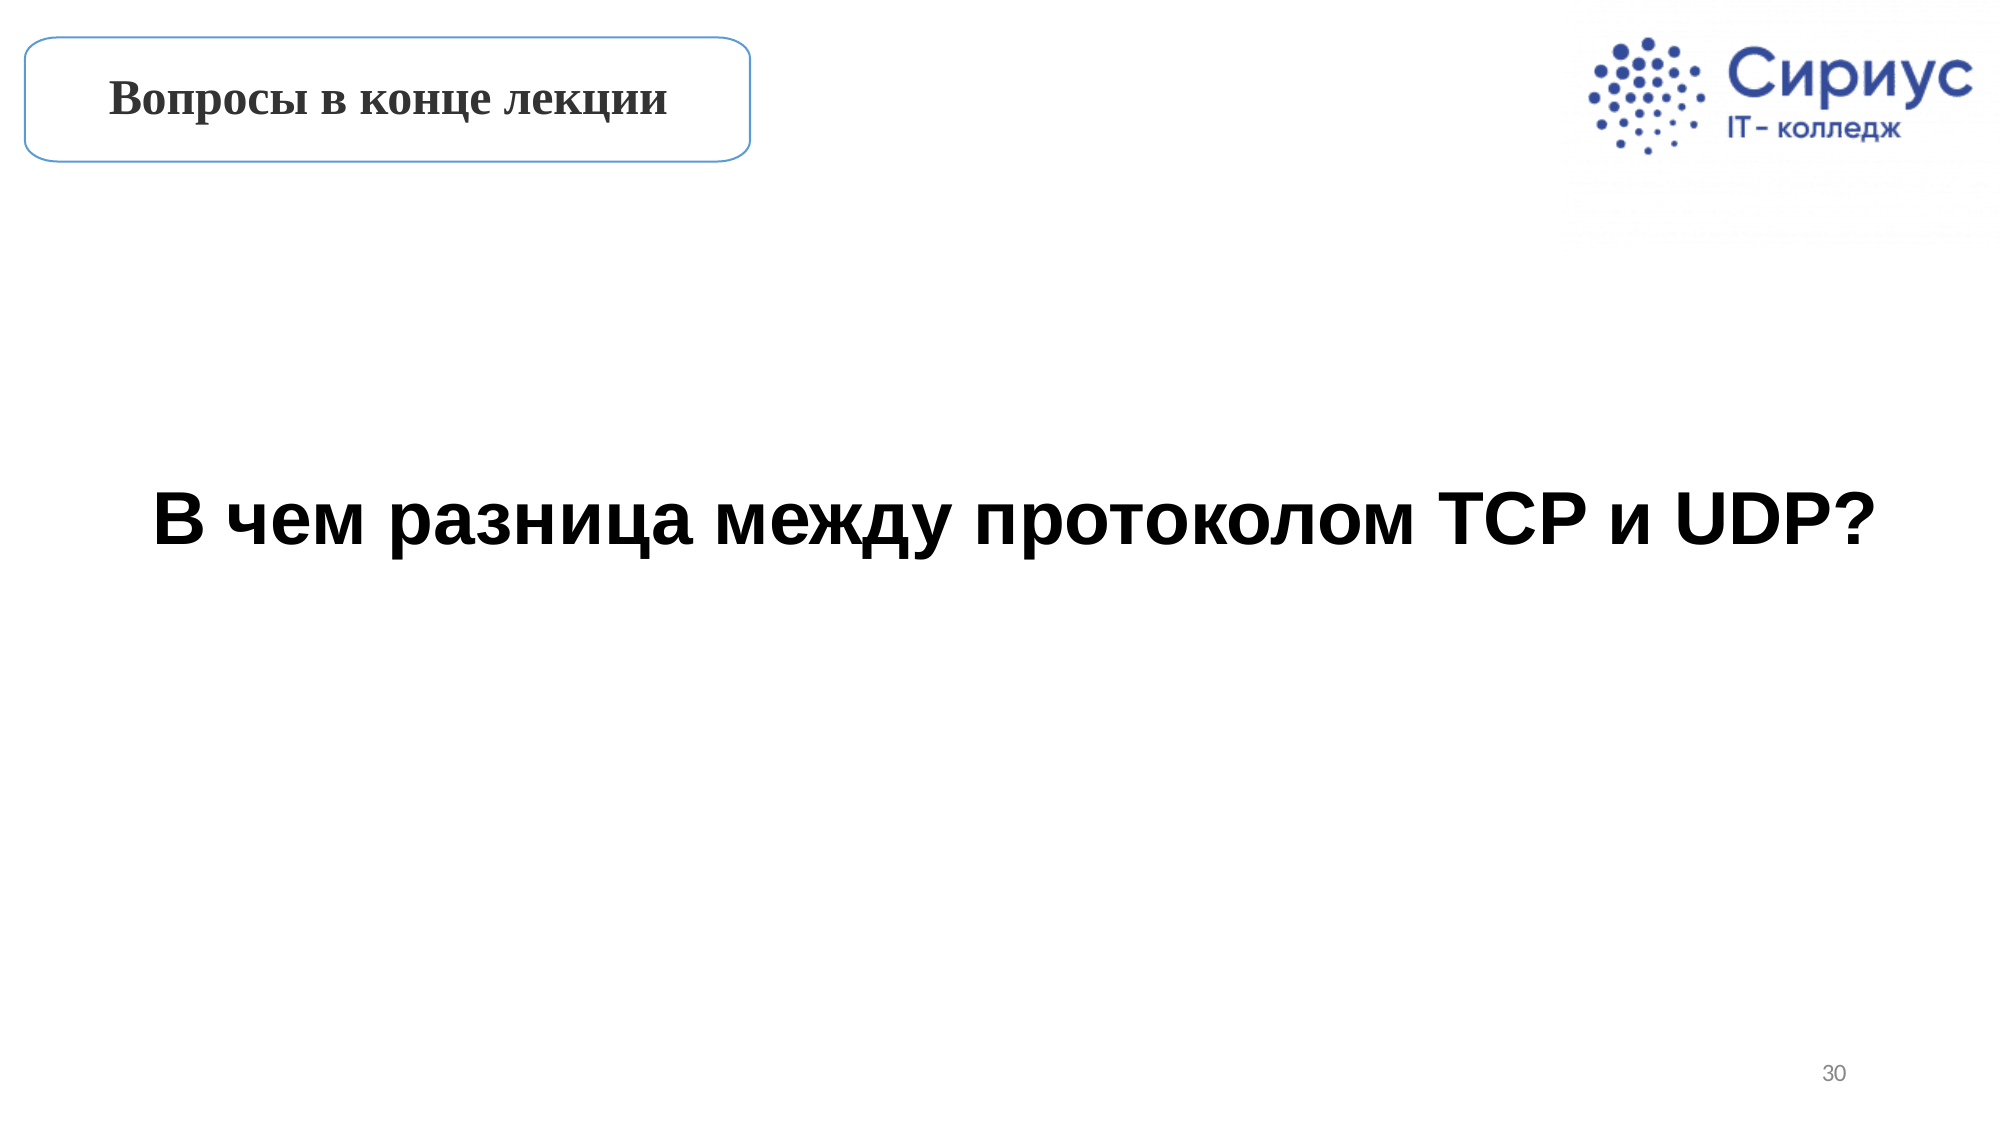

Вопросы в конце лекции
В чем разница между протоколом TCP и UDP?

30